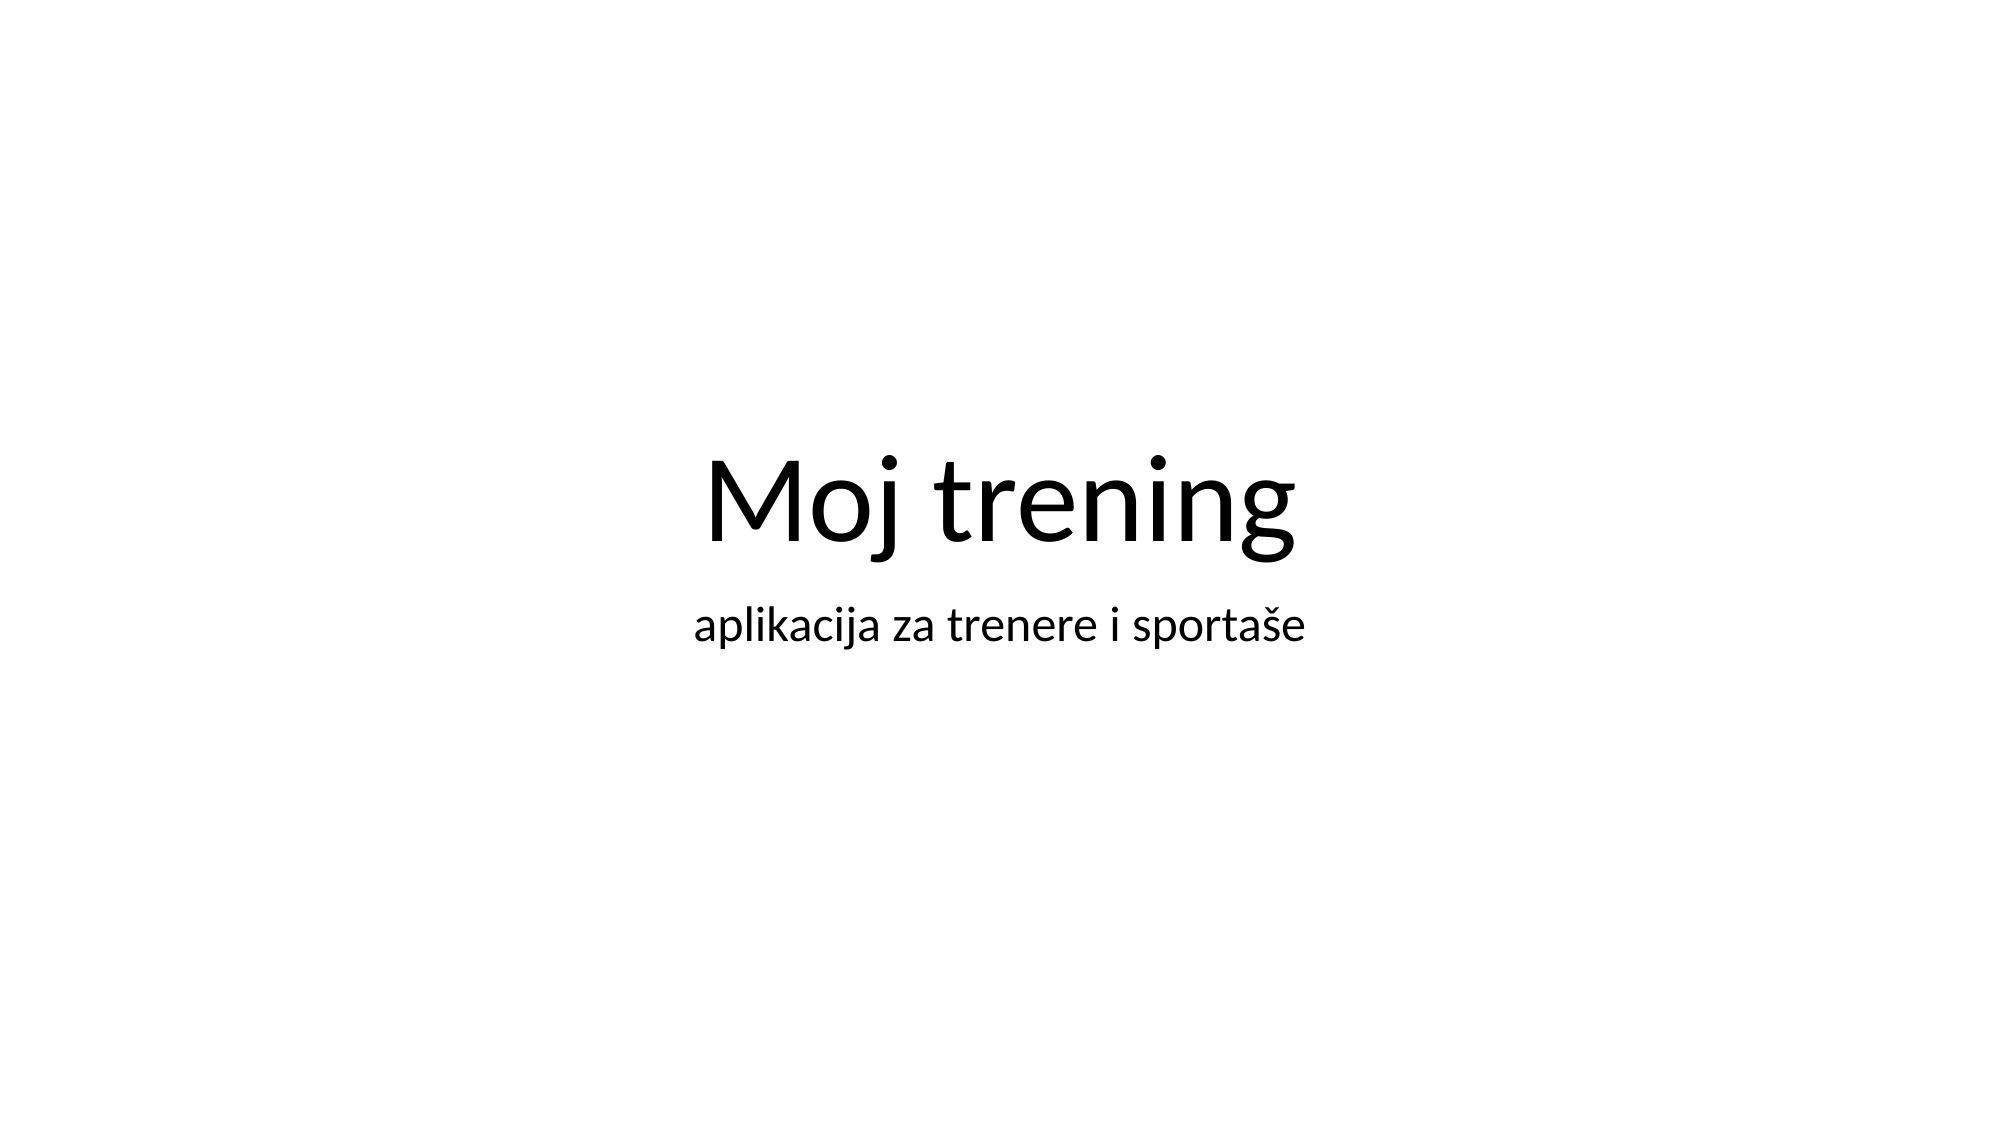

# Moj trening
aplikacija za trenere i sportaše